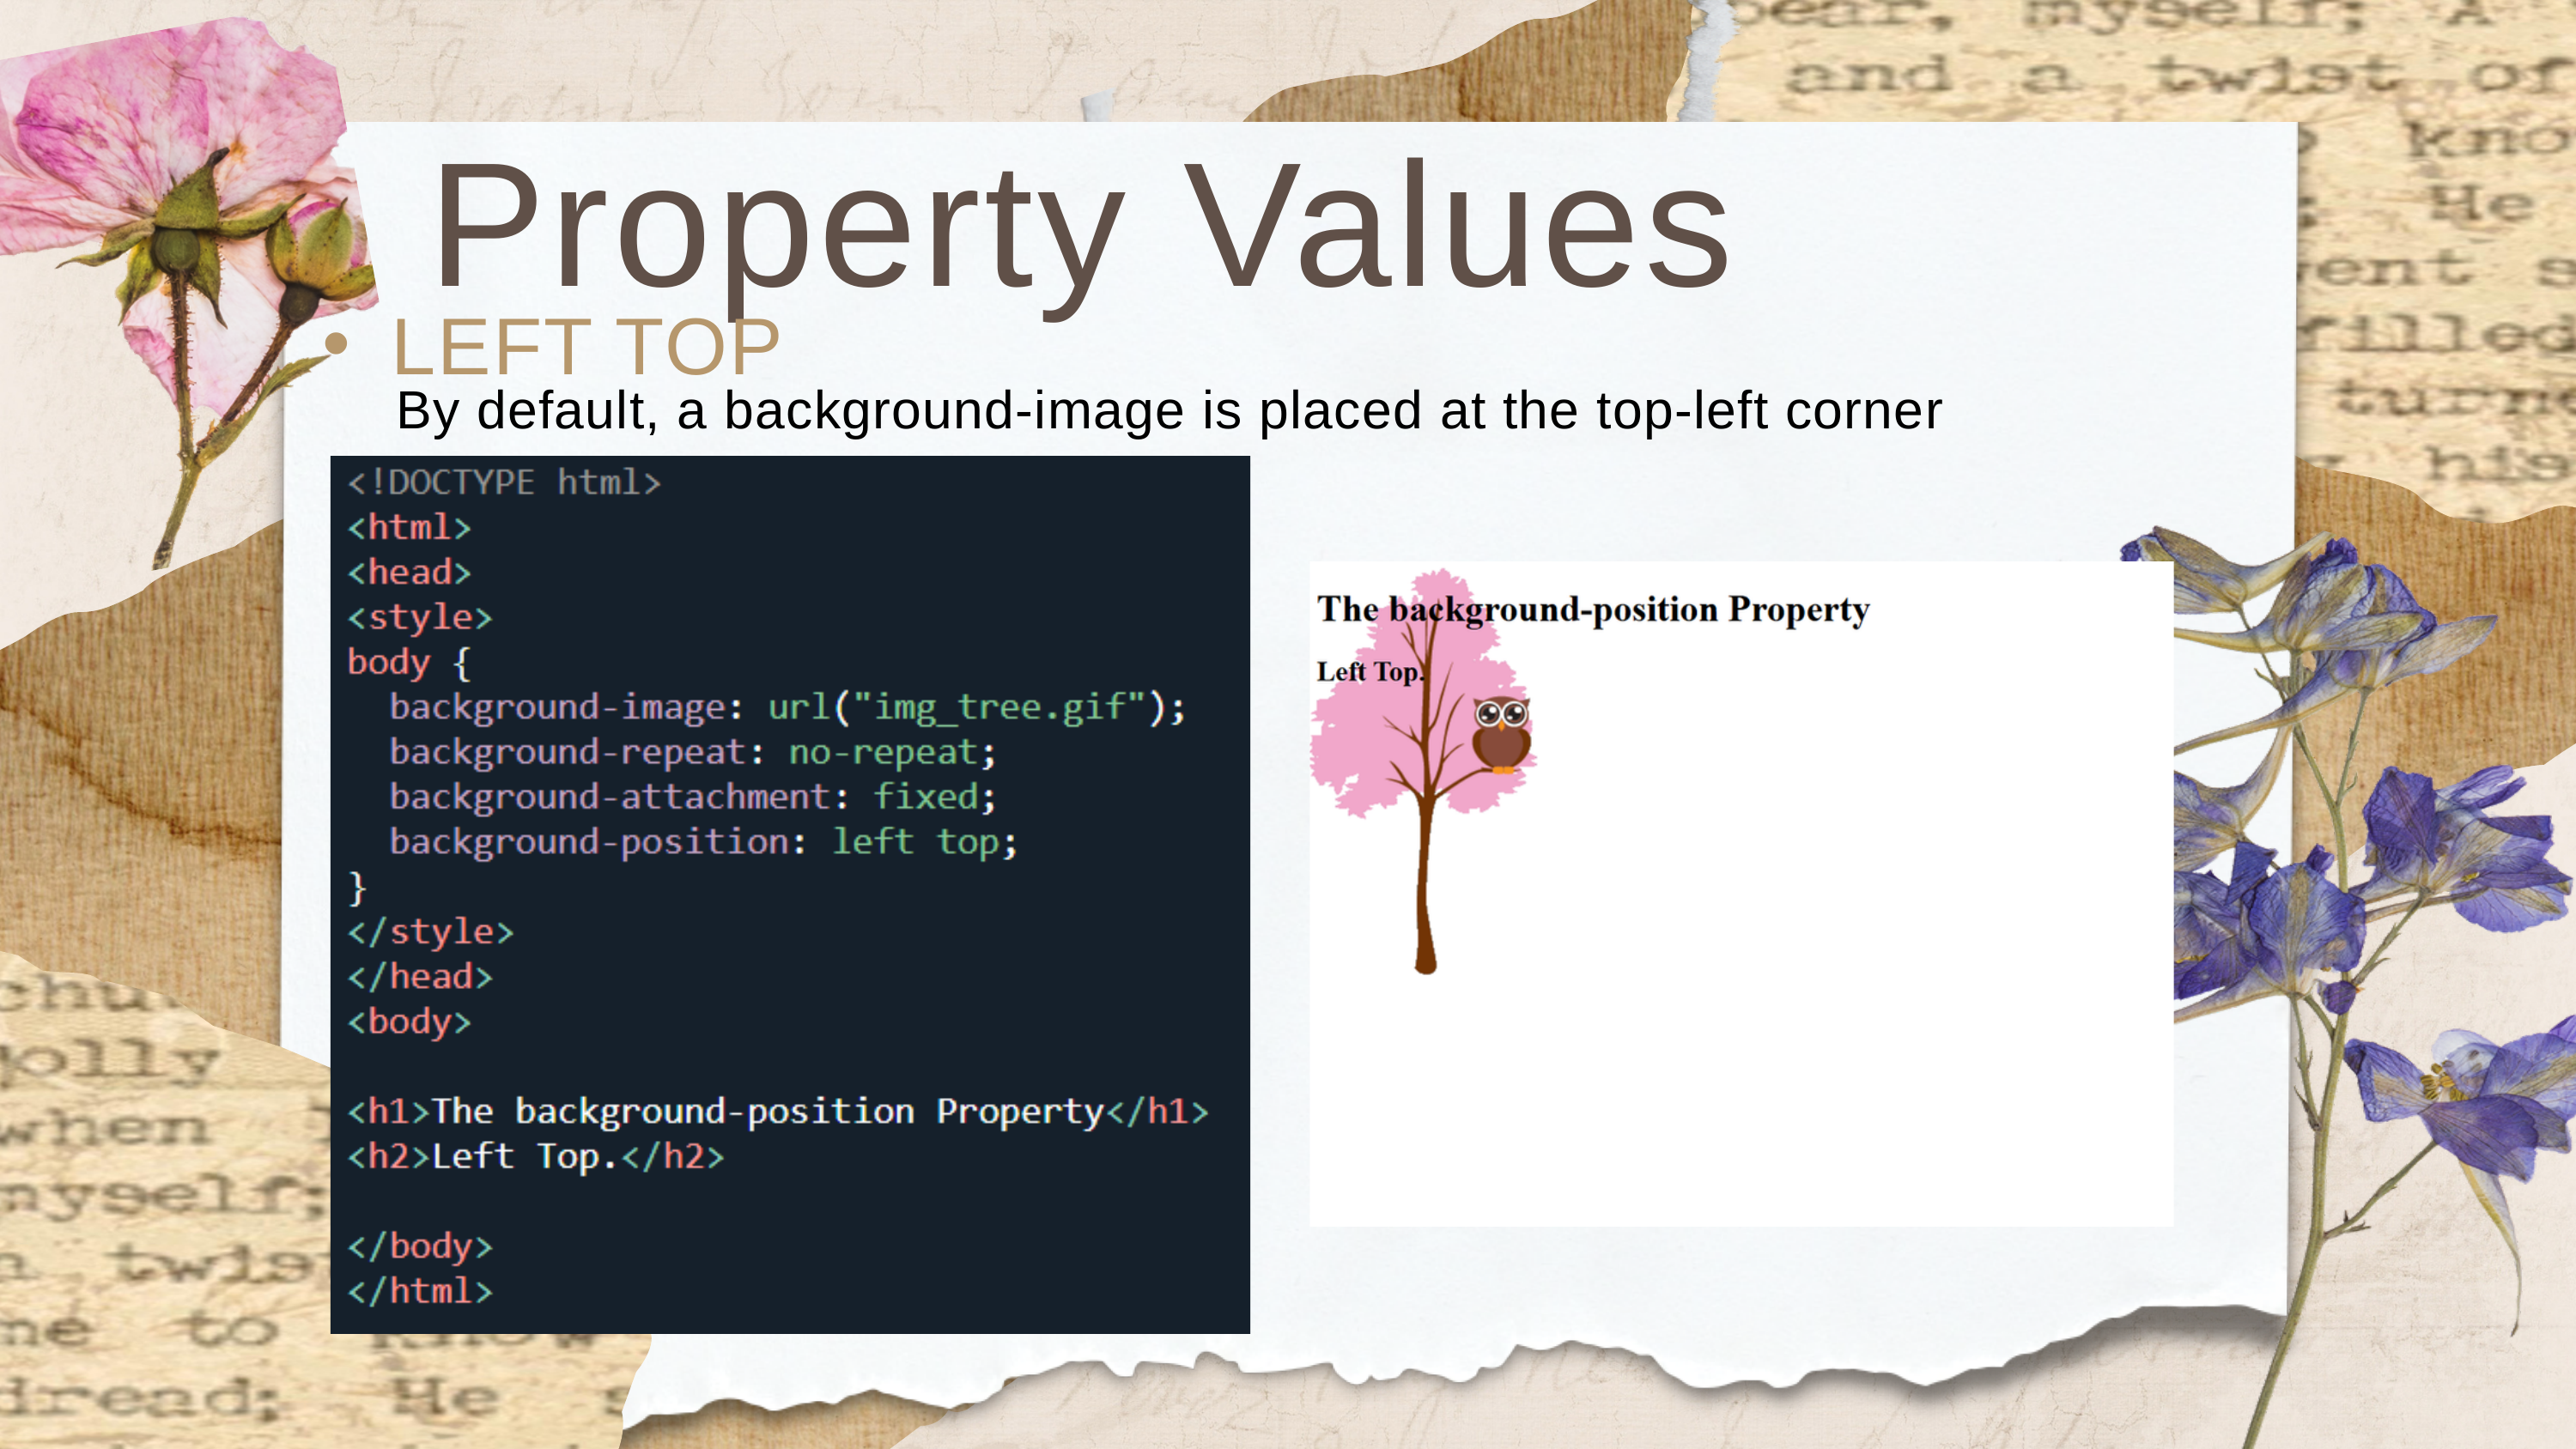

Property Values

LEFT TOP
By default, a background-image is placed at the top-left corner